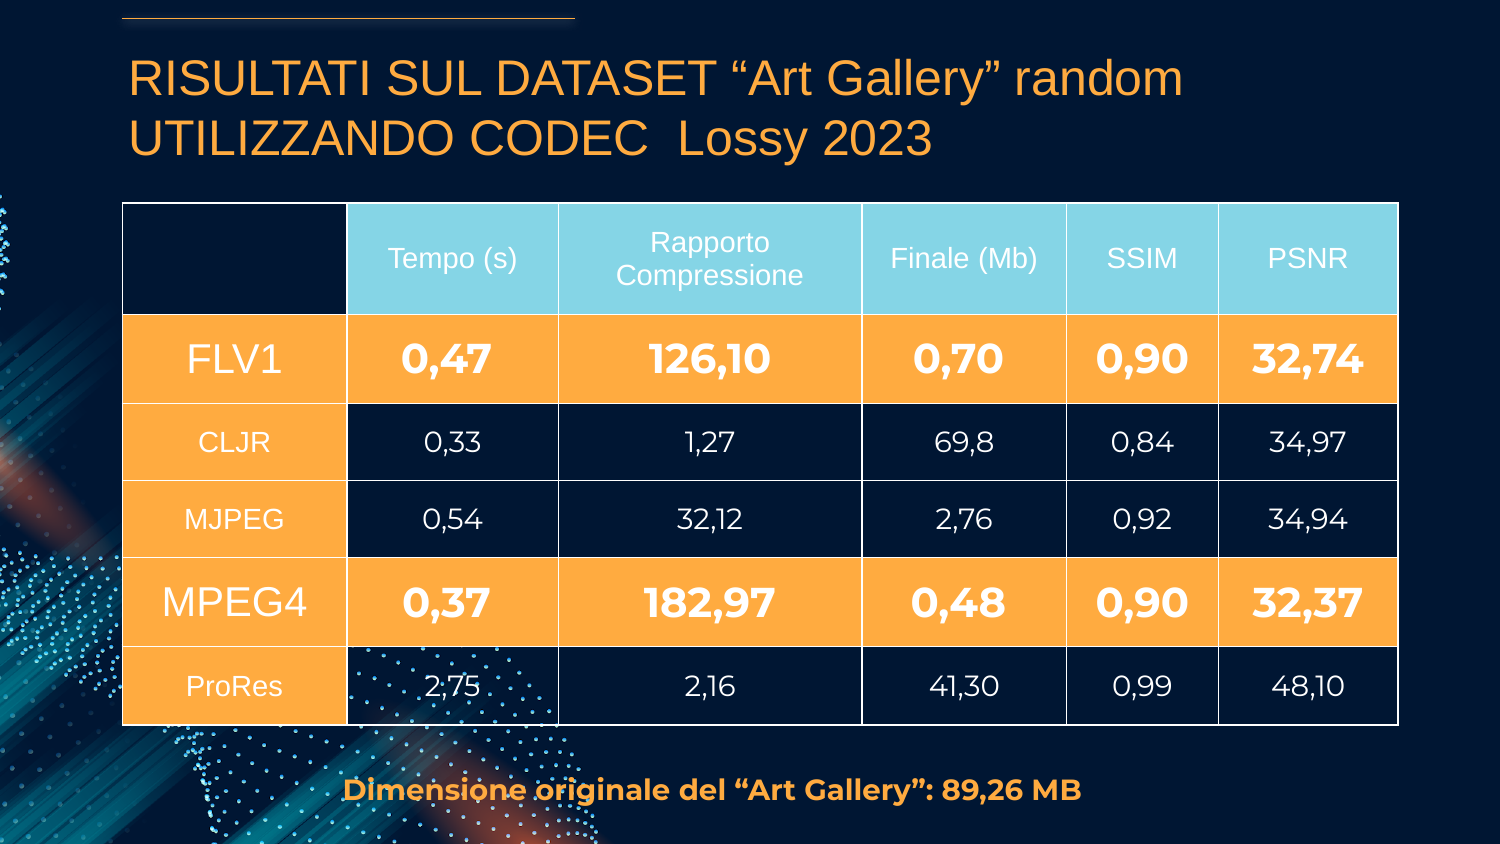

# RISULTATI SUL DATASET “Art Gallery” random UTILIZZANDO CODEC  Lossy 2023
|  | Tempo (s) | Rapporto Compressione | Finale (Mb) | SSIM | PSNR |
| --- | --- | --- | --- | --- | --- |
| FLV1 | 0,47 | 126,10 | 0,70 | 0,90 | 32,74 |
| CLJR | 0,33 | 1,27 | 69,8 | 0,84 | 34,97 |
| MJPEG | 0,54 | 32,12 | 2,76 | 0,92 | 34,94 |
| MPEG4 | 0,37 | 182,97 | 0,48 | 0,90 | 32,37 |
| ProRes | 2,75 | 2,16 | 41,30 | 0,99 | 48,10 |
Dimensione originale del “Art Gallery”: 89,26 MB